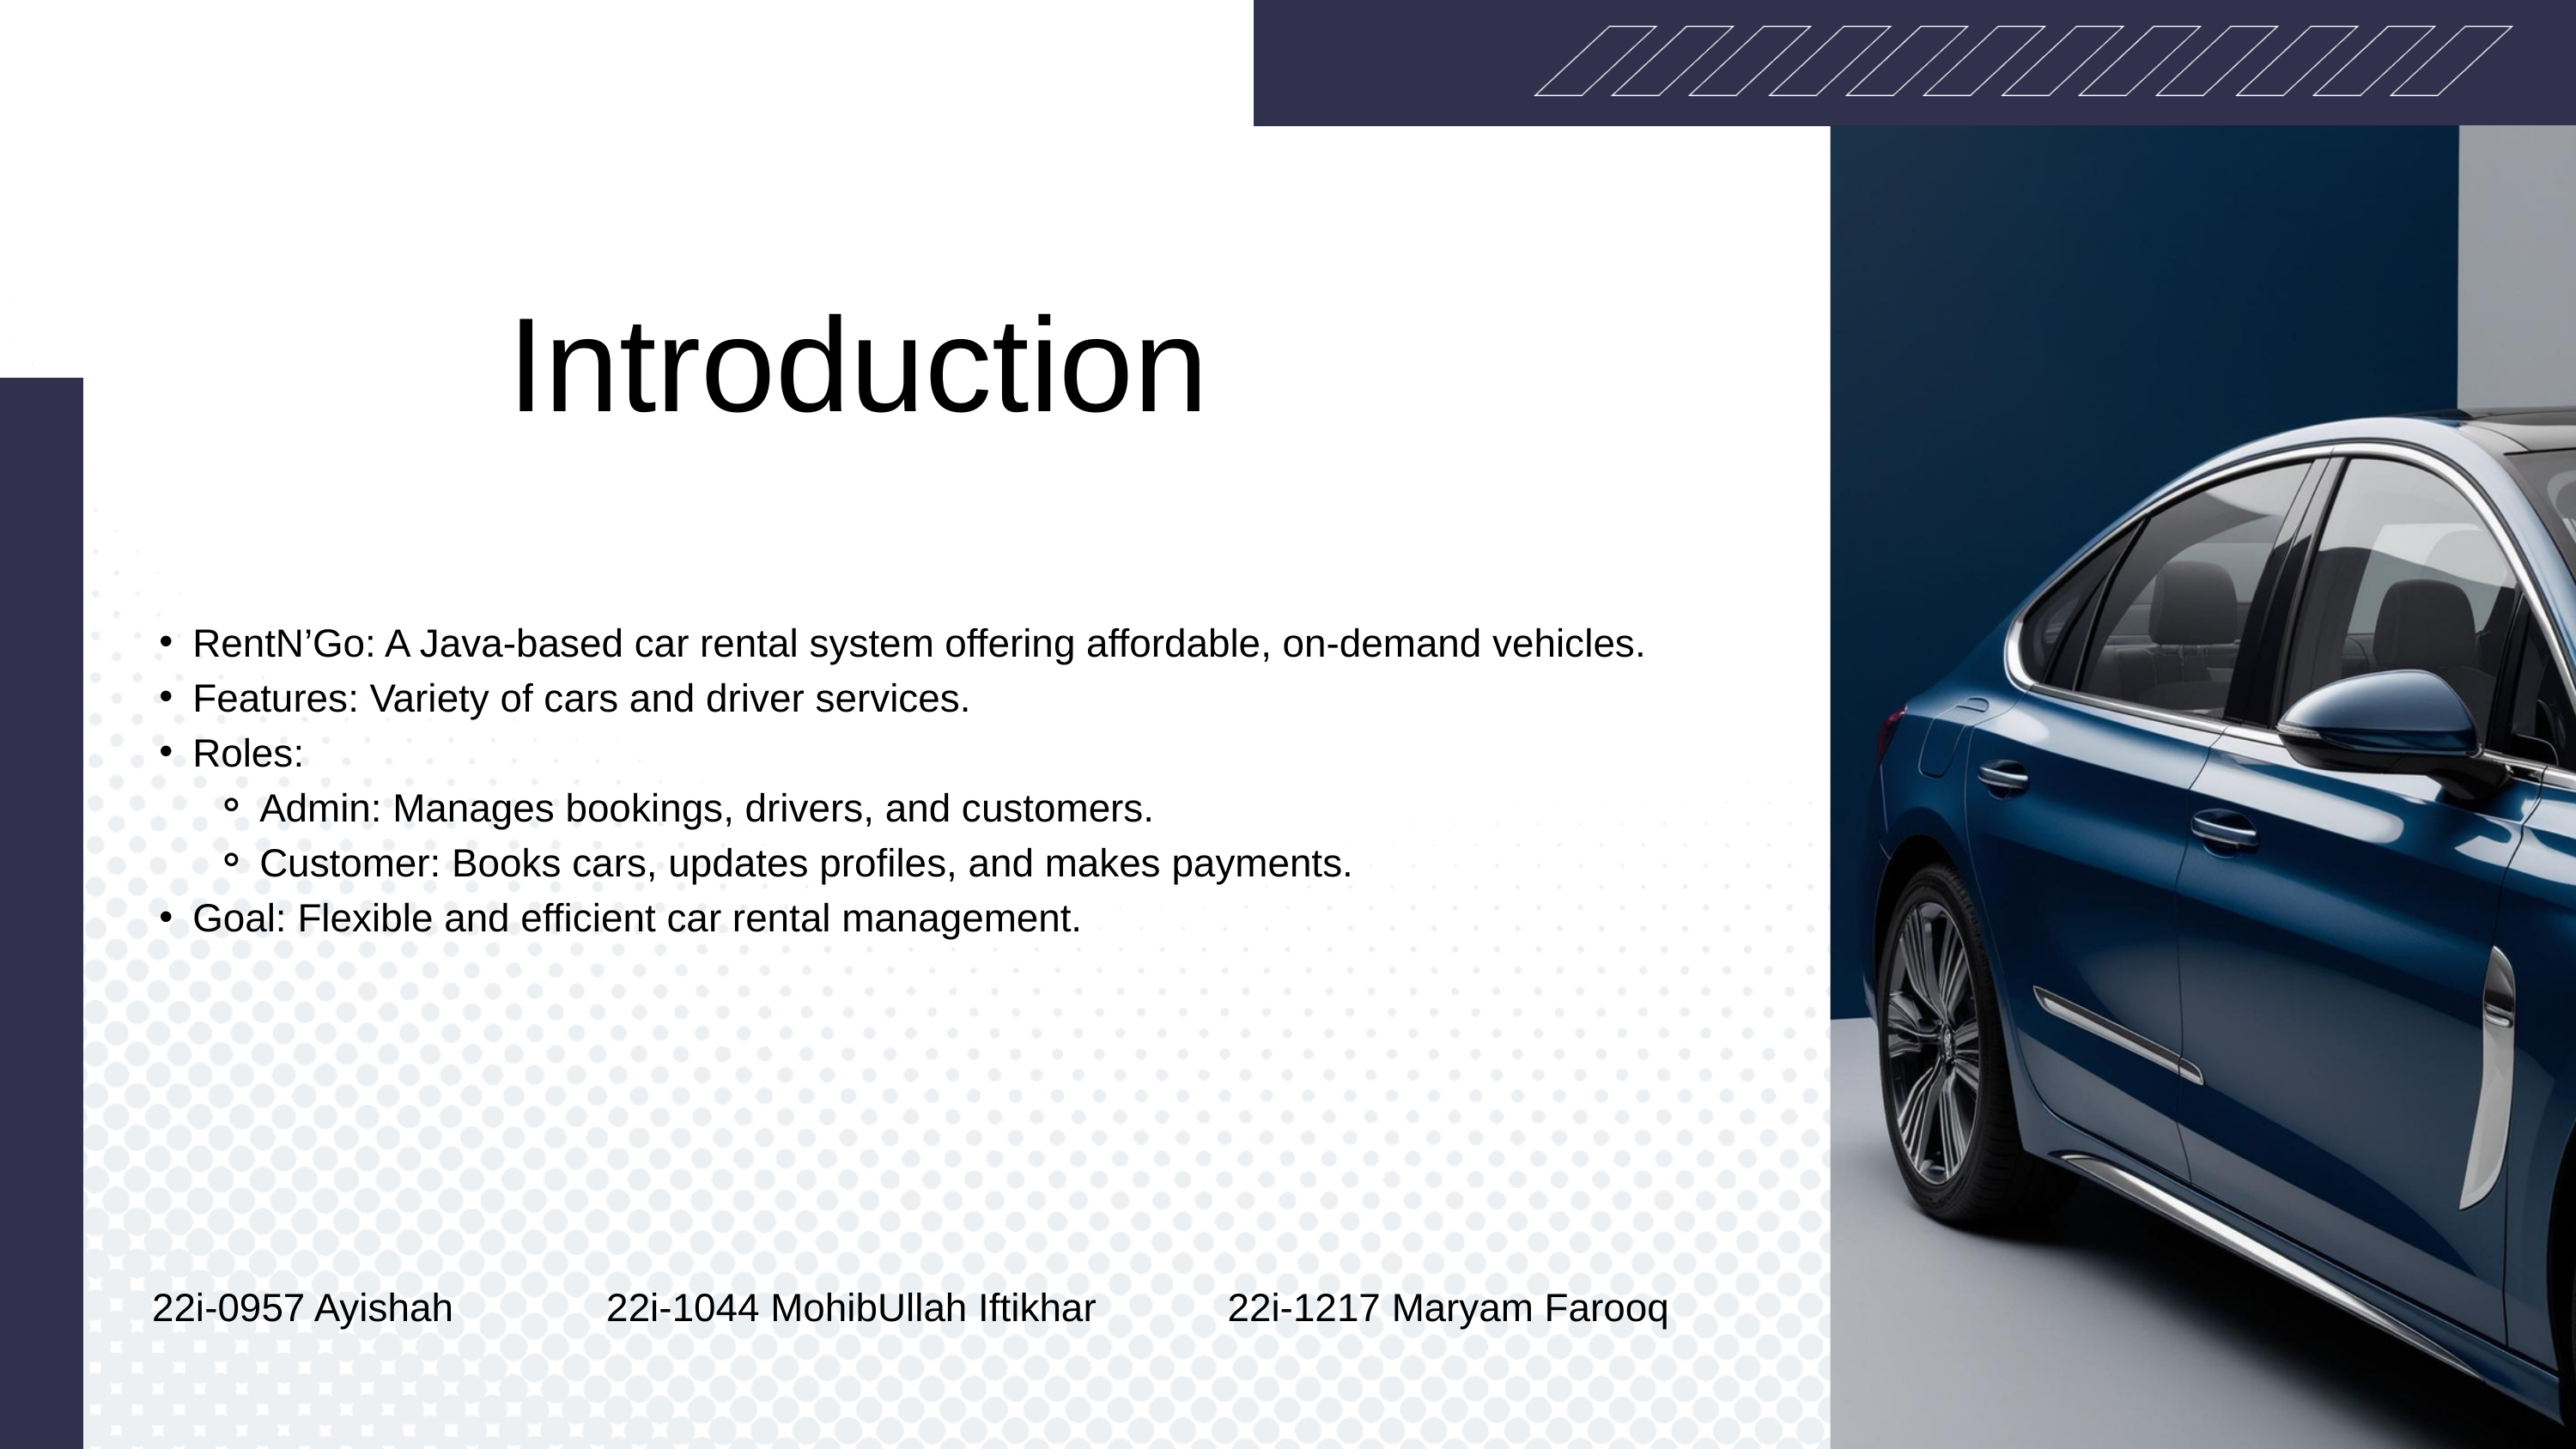

Introduction

RentN’Go: A Java-based car rental system offering affordable, on-demand vehicles.
Features: Variety of cars and driver services.
Roles:
Admin: Manages bookings, drivers, and customers.
Customer: Books cars, updates profiles, and makes payments.
Goal: Flexible and efficient car rental management.

22i-0957 Ayishah              22i-1044 MohibUllah Iftikhar            22i-1217 Maryam Farooq